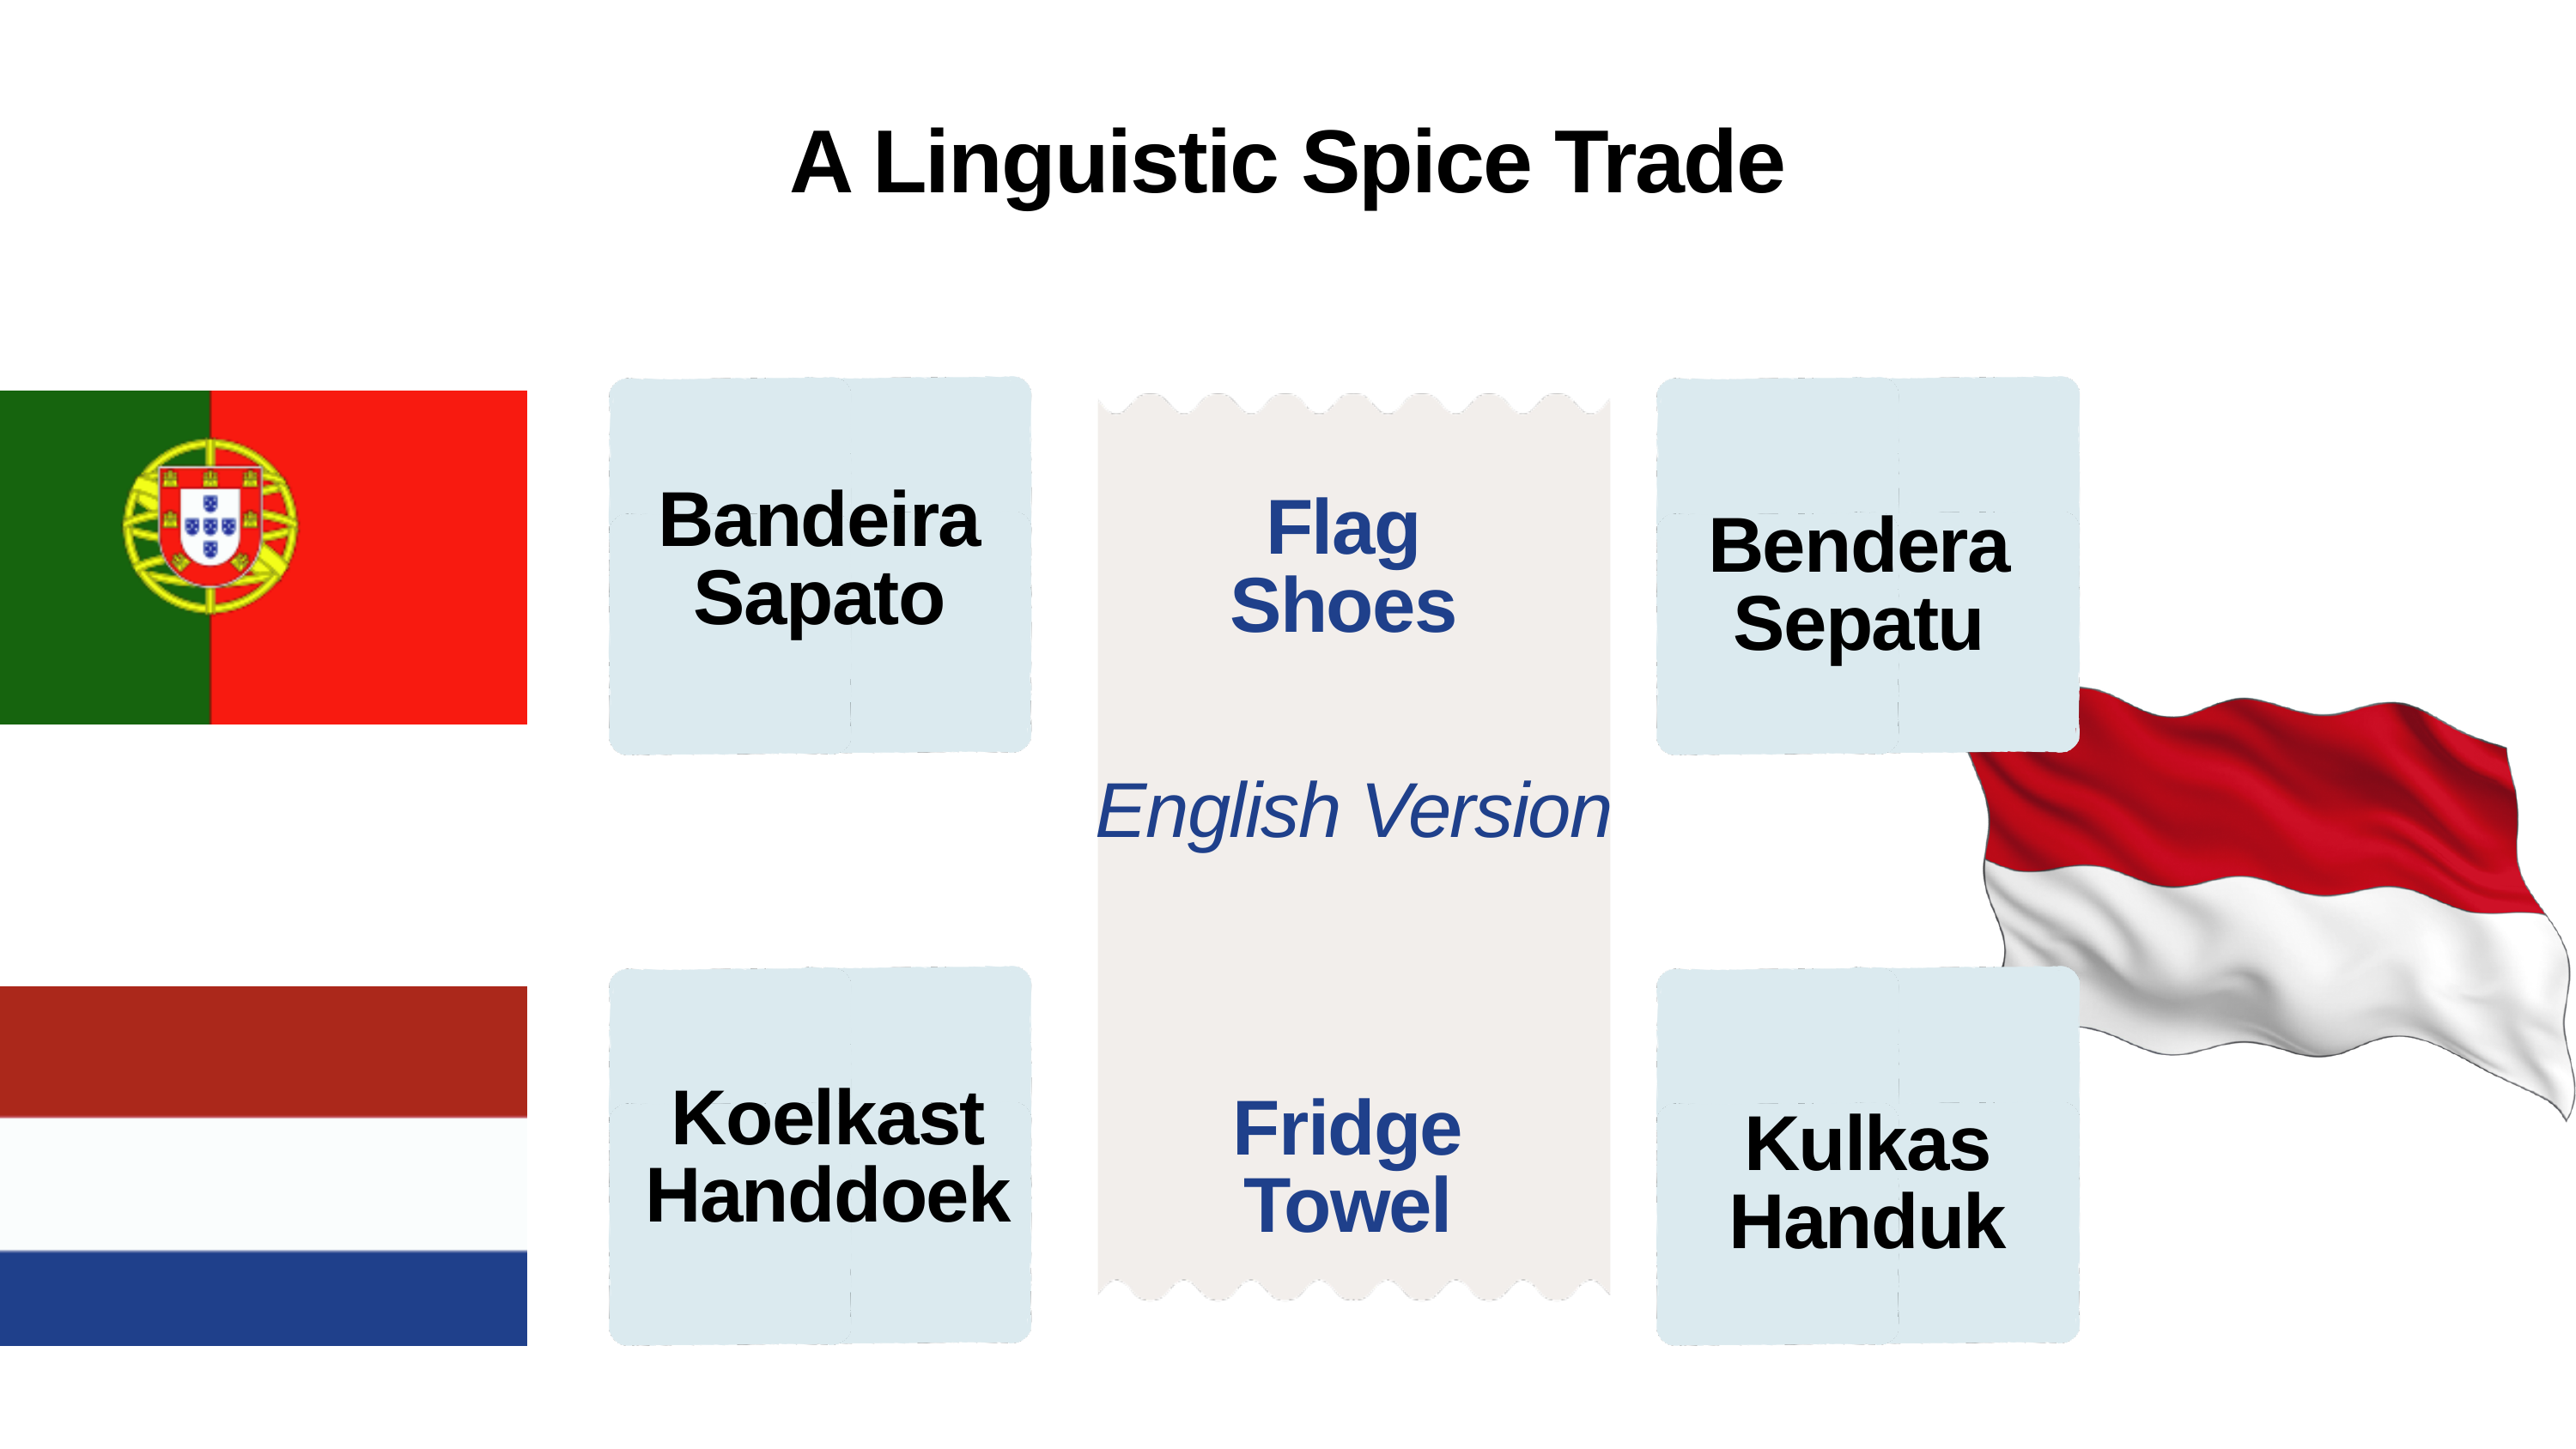

A Linguistic Spice Trade

Bandeira
Sapato
Flag
Shoes
Bendera
Sepatu

English Version

Koelkast
Handdoek
Fridge
Towel
Kulkas
Handuk